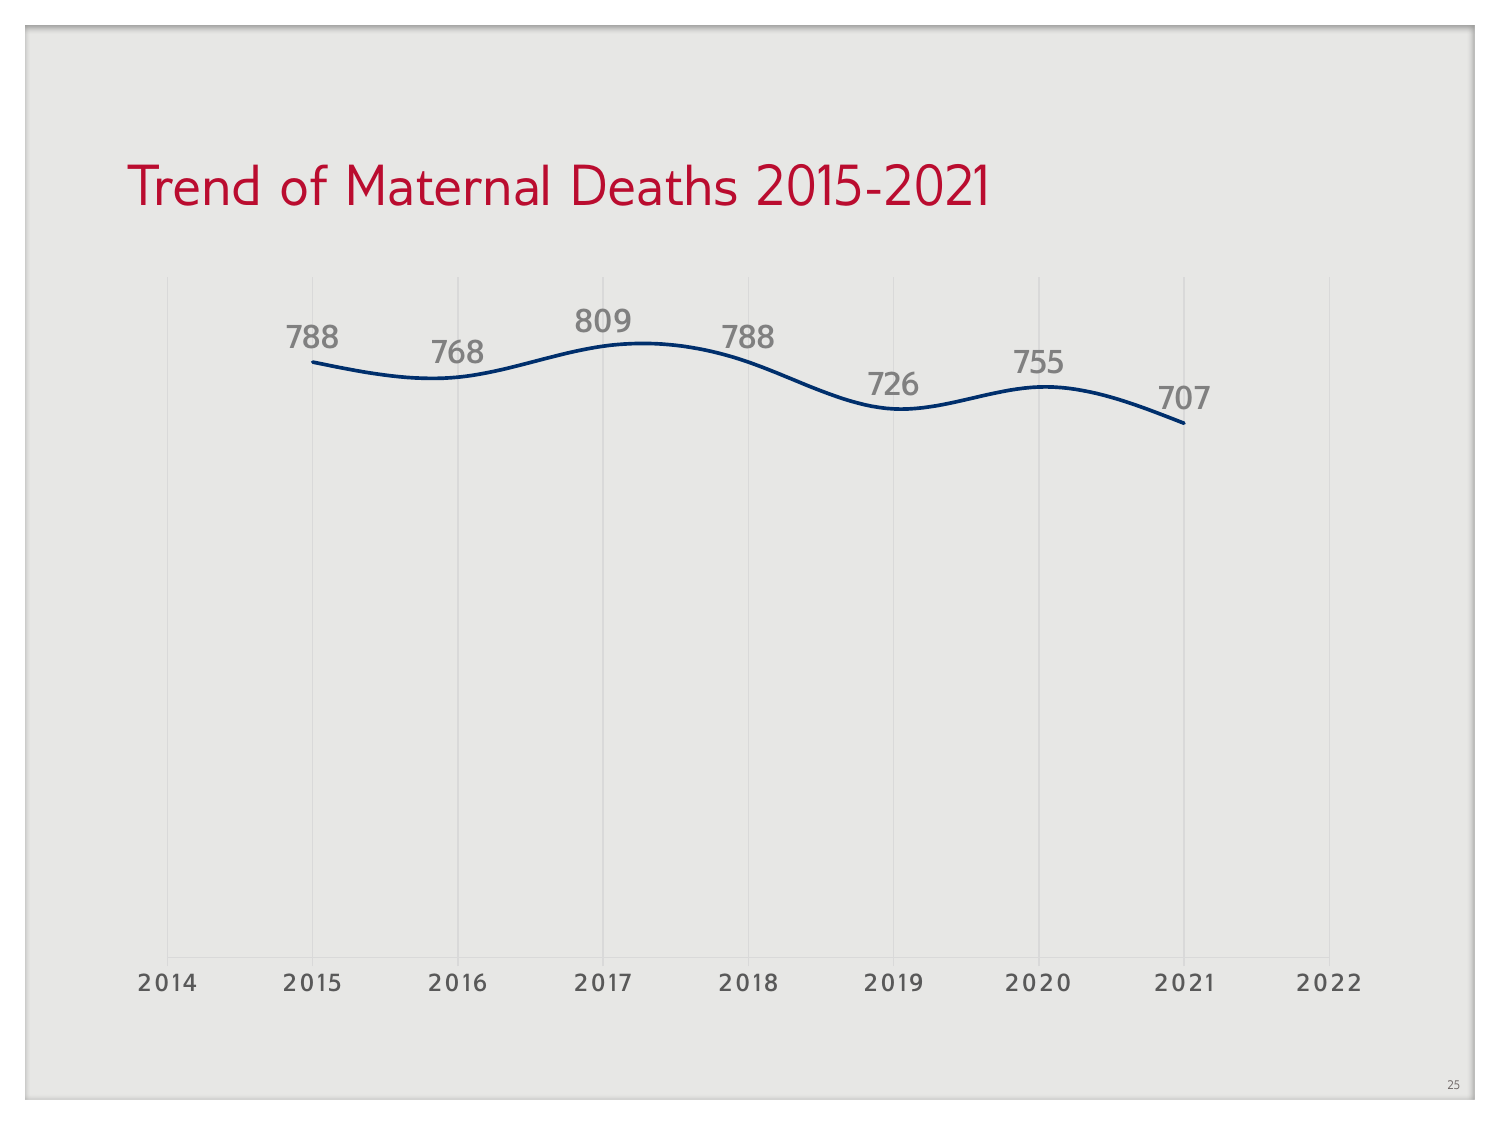

# Trend of Maternal Deaths 2015-2021

### Chart

| Category |  |
|---|---|
25